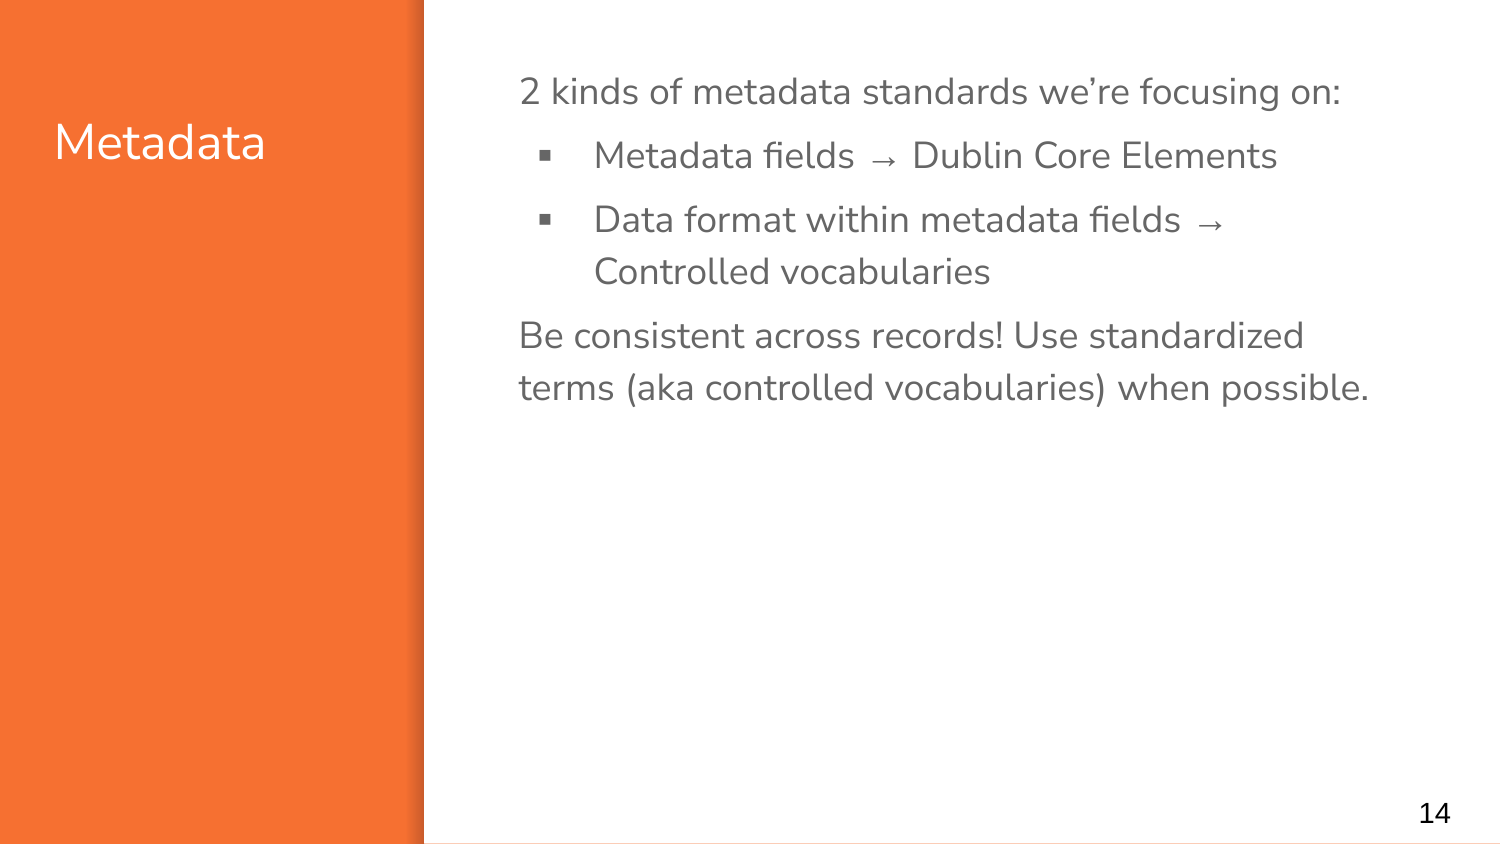

2 kinds of metadata standards we’re focusing on:
Metadata fields → Dublin Core Elements
Data format within metadata fields → Controlled vocabularies
Be consistent across records! Use standardized terms (aka controlled vocabularies) when possible.
# Metadata
14